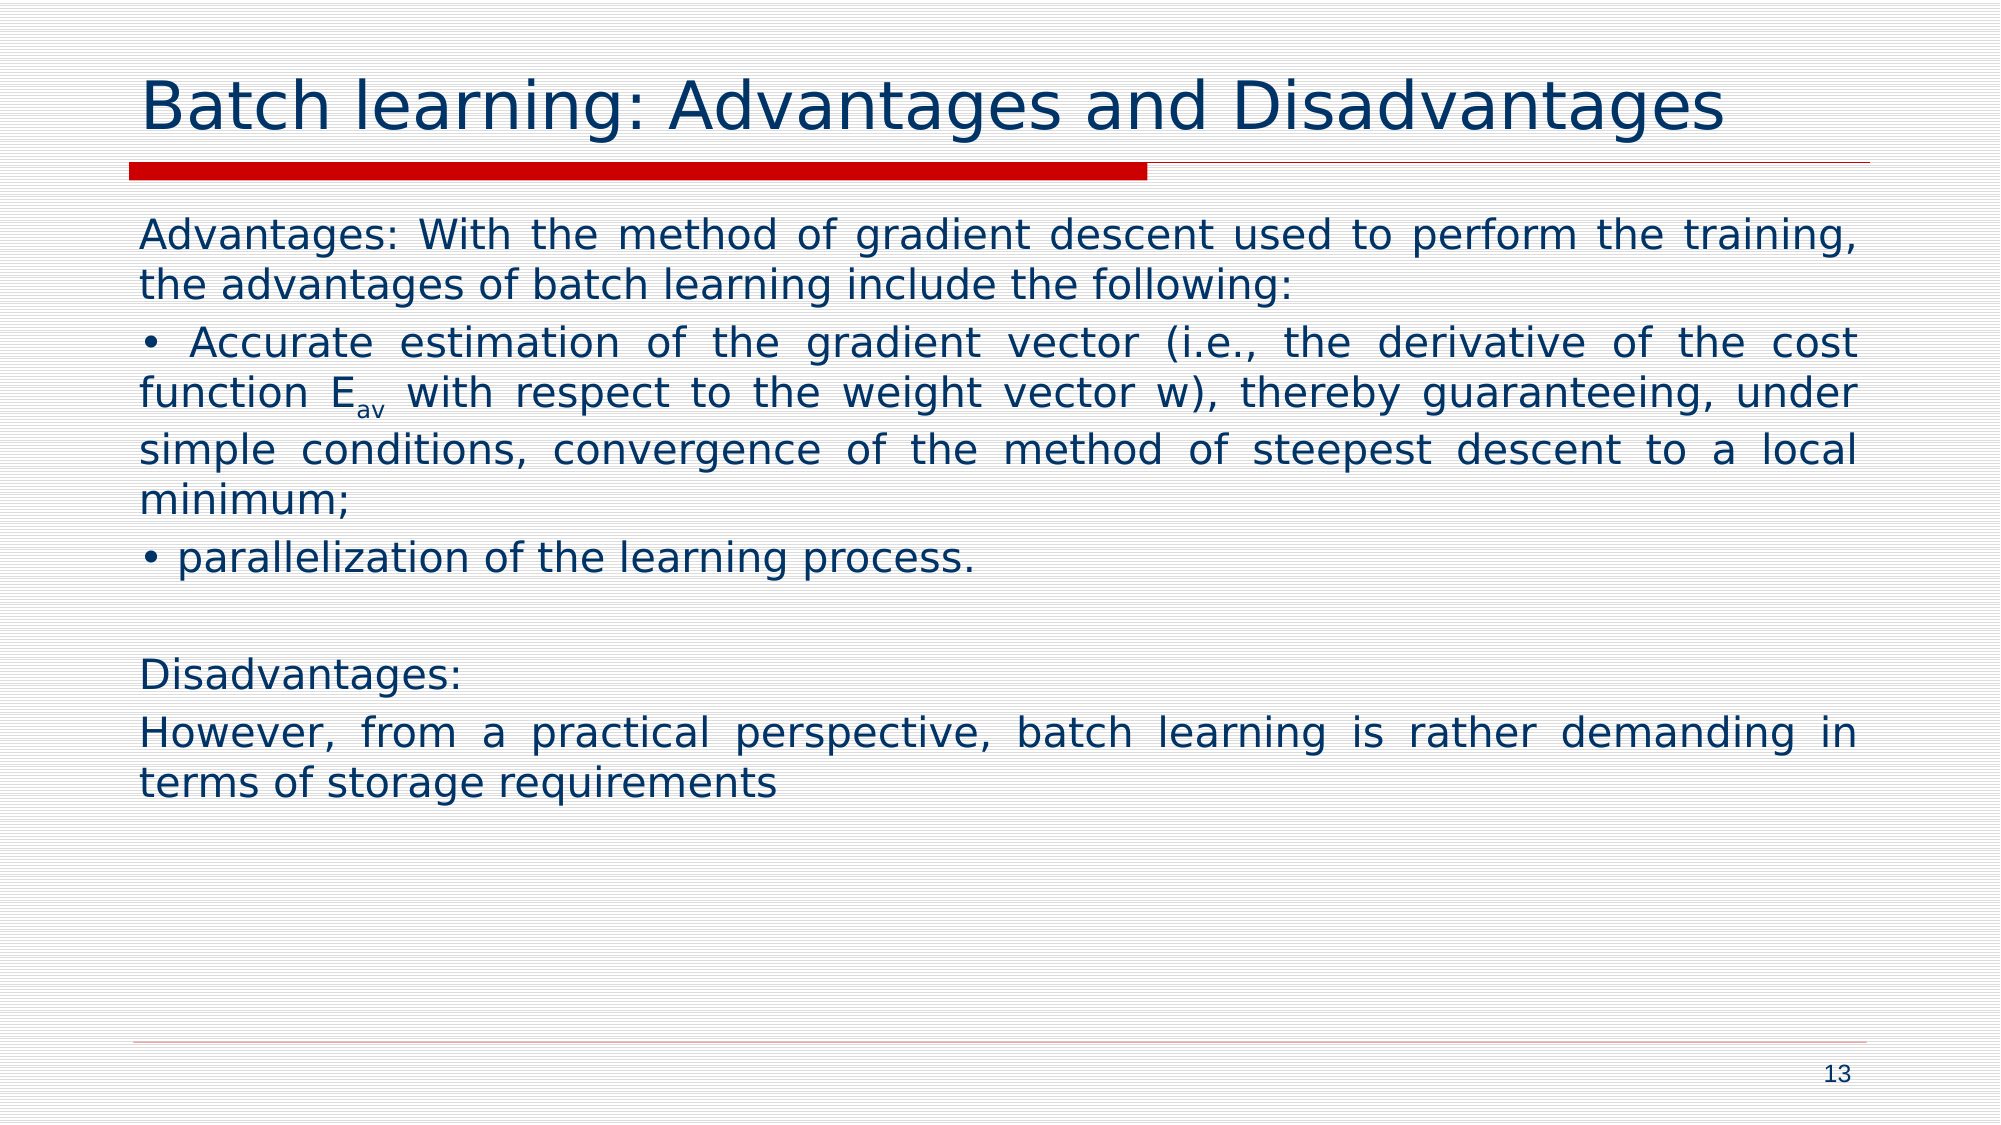

# Batch learning: Advantages and Disadvantages
Advantages: With the method of gradient descent used to perform the training, the advantages of batch learning include the following:
• Accurate estimation of the gradient vector (i.e., the derivative of the cost function Eav with respect to the weight vector w), thereby guaranteeing, under simple conditions, convergence of the method of steepest descent to a local minimum;
• parallelization of the learning process.

Disadvantages:
However, from a practical perspective, batch learning is rather demanding in terms of storage requirements
13